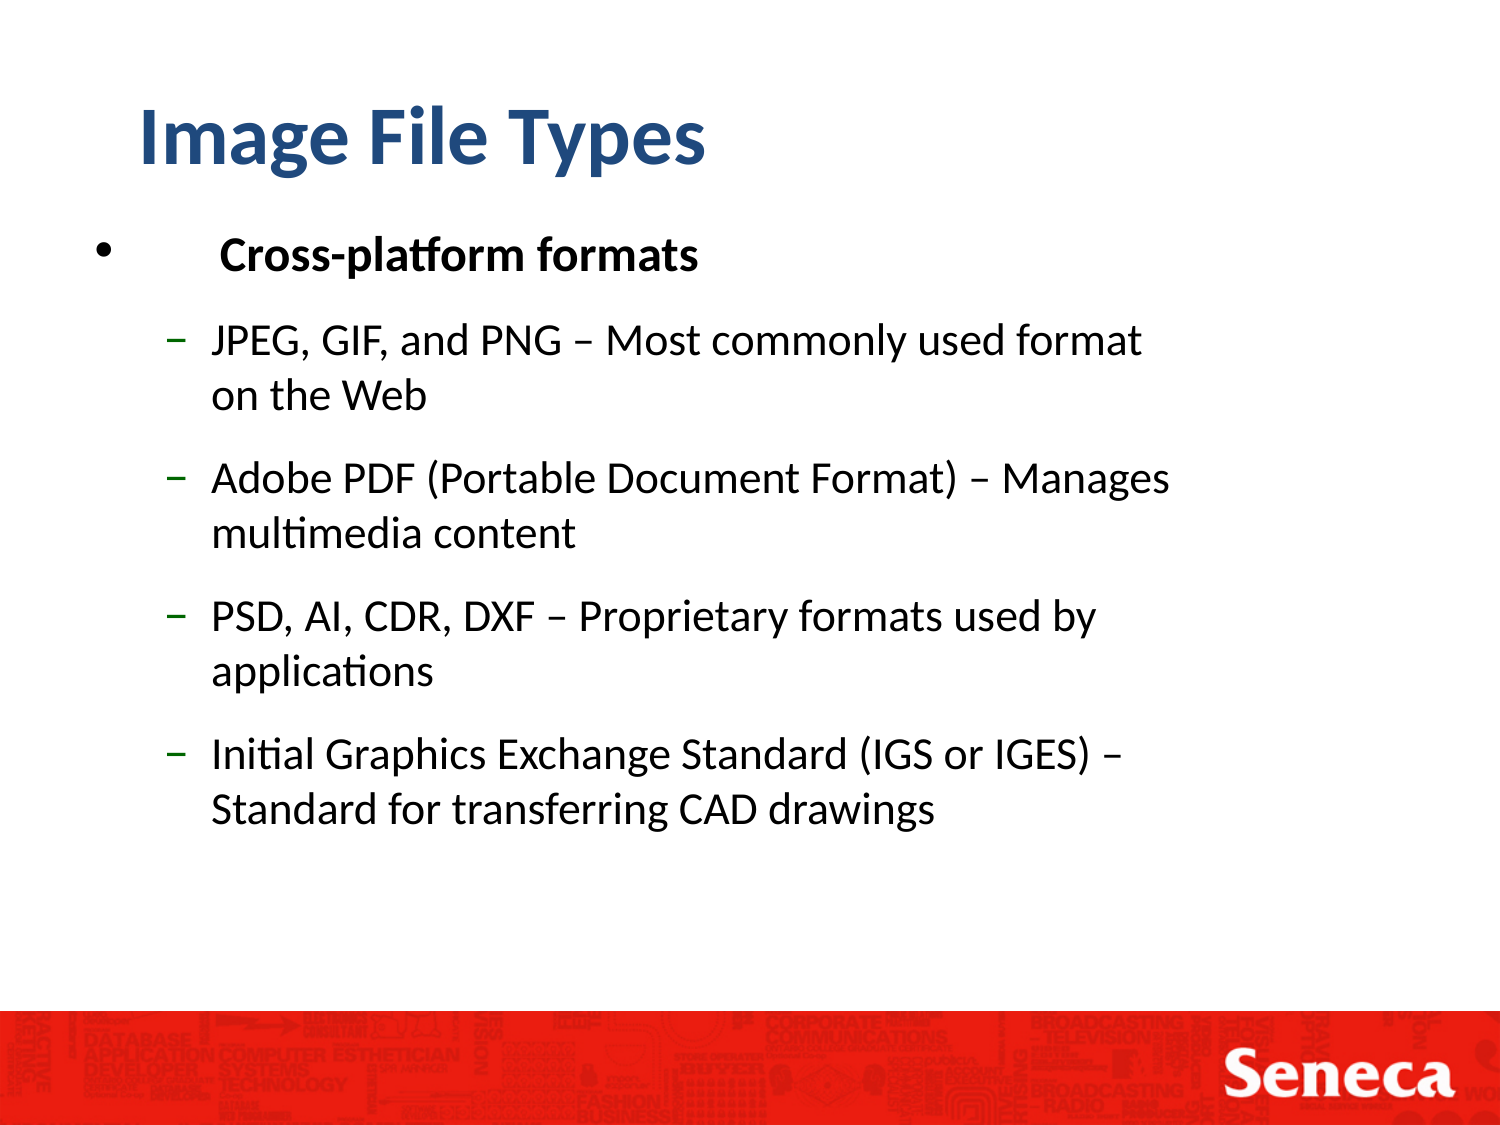

Image File Types
	Cross-platform formats
JPEG, GIF, and PNG – Most commonly used format
on the Web
Adobe PDF (Portable Document Format) – Manages
multimedia content
PSD, AI, CDR, DXF – Proprietary formats used by
applications
Initial Graphics Exchange Standard (IGS or IGES) –
Standard for transferring CAD drawings